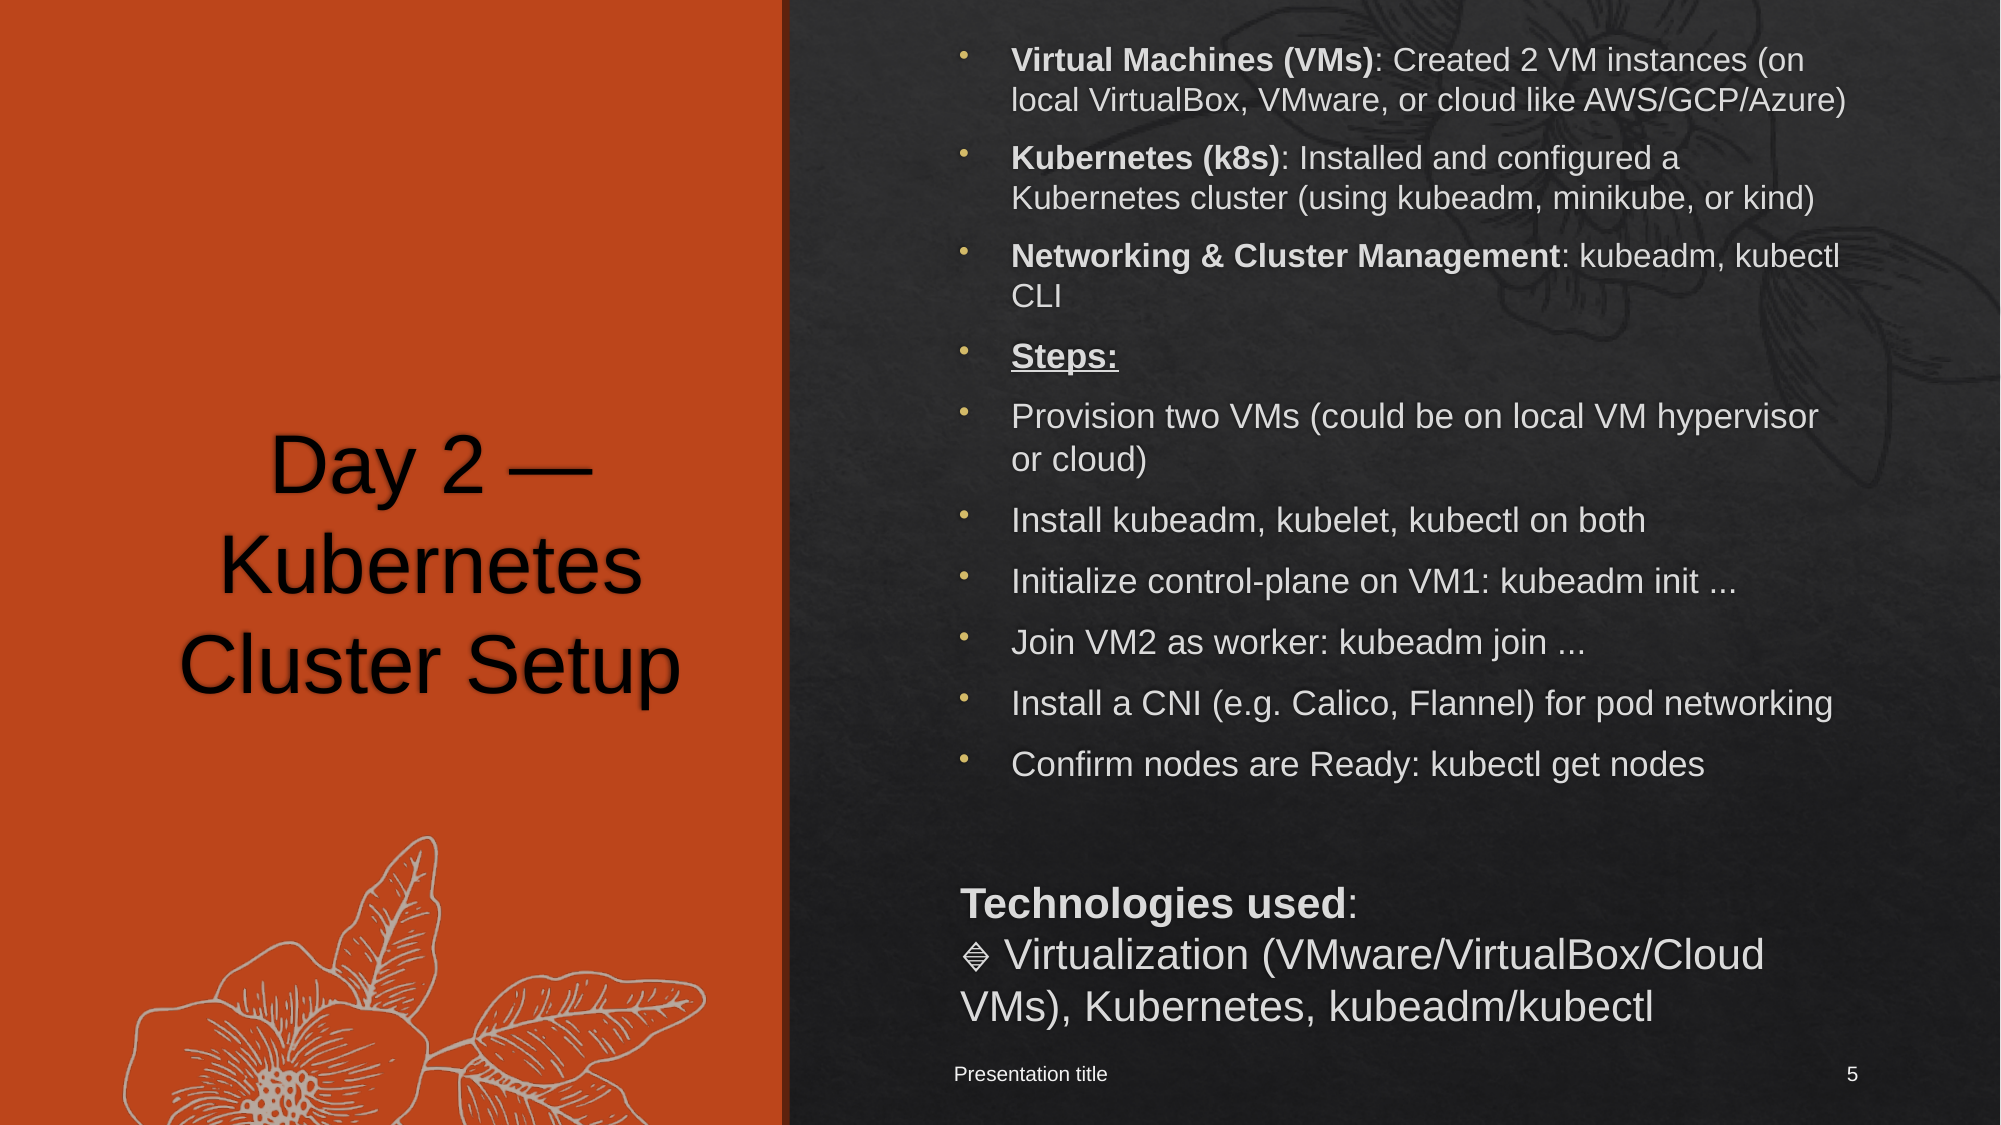

Virtual Machines (VMs): Created 2 VM instances (on local VirtualBox, VMware, or cloud like AWS/GCP/Azure)
Kubernetes (k8s): Installed and configured a Kubernetes cluster (using kubeadm, minikube, or kind)
Networking & Cluster Management: kubeadm, kubectl CLI
Steps:
Provision two VMs (could be on local VM hypervisor or cloud)
Install kubeadm, kubelet, kubectl on both
Initialize control-plane on VM1: kubeadm init ...
Join VM2 as worker: kubeadm join ...
Install a CNI (e.g. Calico, Flannel) for pod networking
Confirm nodes are Ready: kubectl get nodes

Technologies used:
🔹 Virtualization (VMware/VirtualBox/Cloud VMs), Kubernetes, kubeadm/kubectl
# Day 2 — Kubernetes Cluster Setup
Presentation title
5